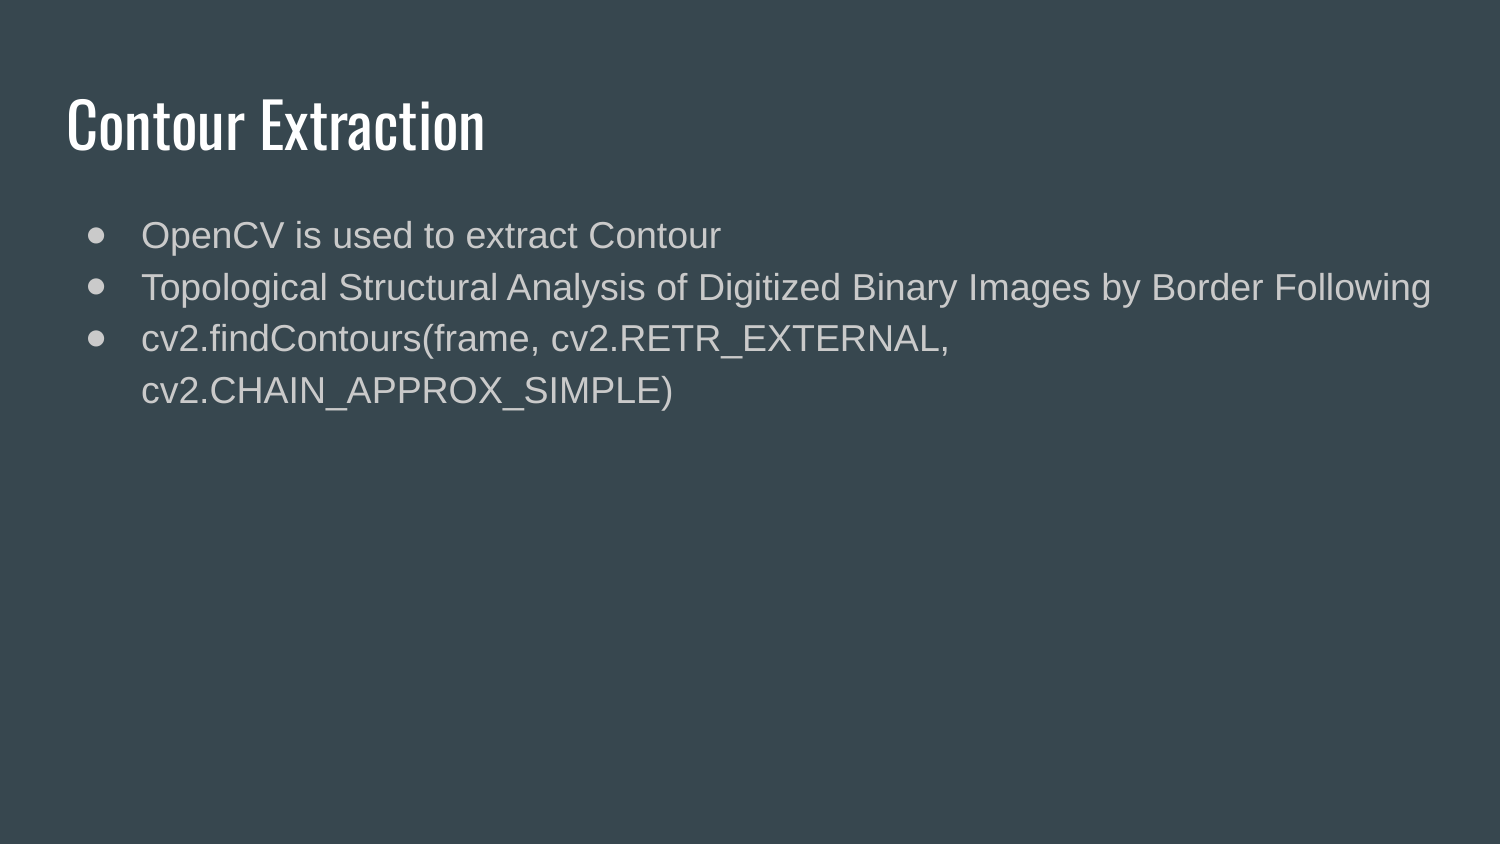

# Contour Extraction

OpenCV is used to extract Contour
Topological Structural Analysis of Digitized Binary Images by Border Following
cv2.findContours(frame, cv2.RETR_EXTERNAL, cv2.CHAIN_APPROX_SIMPLE)